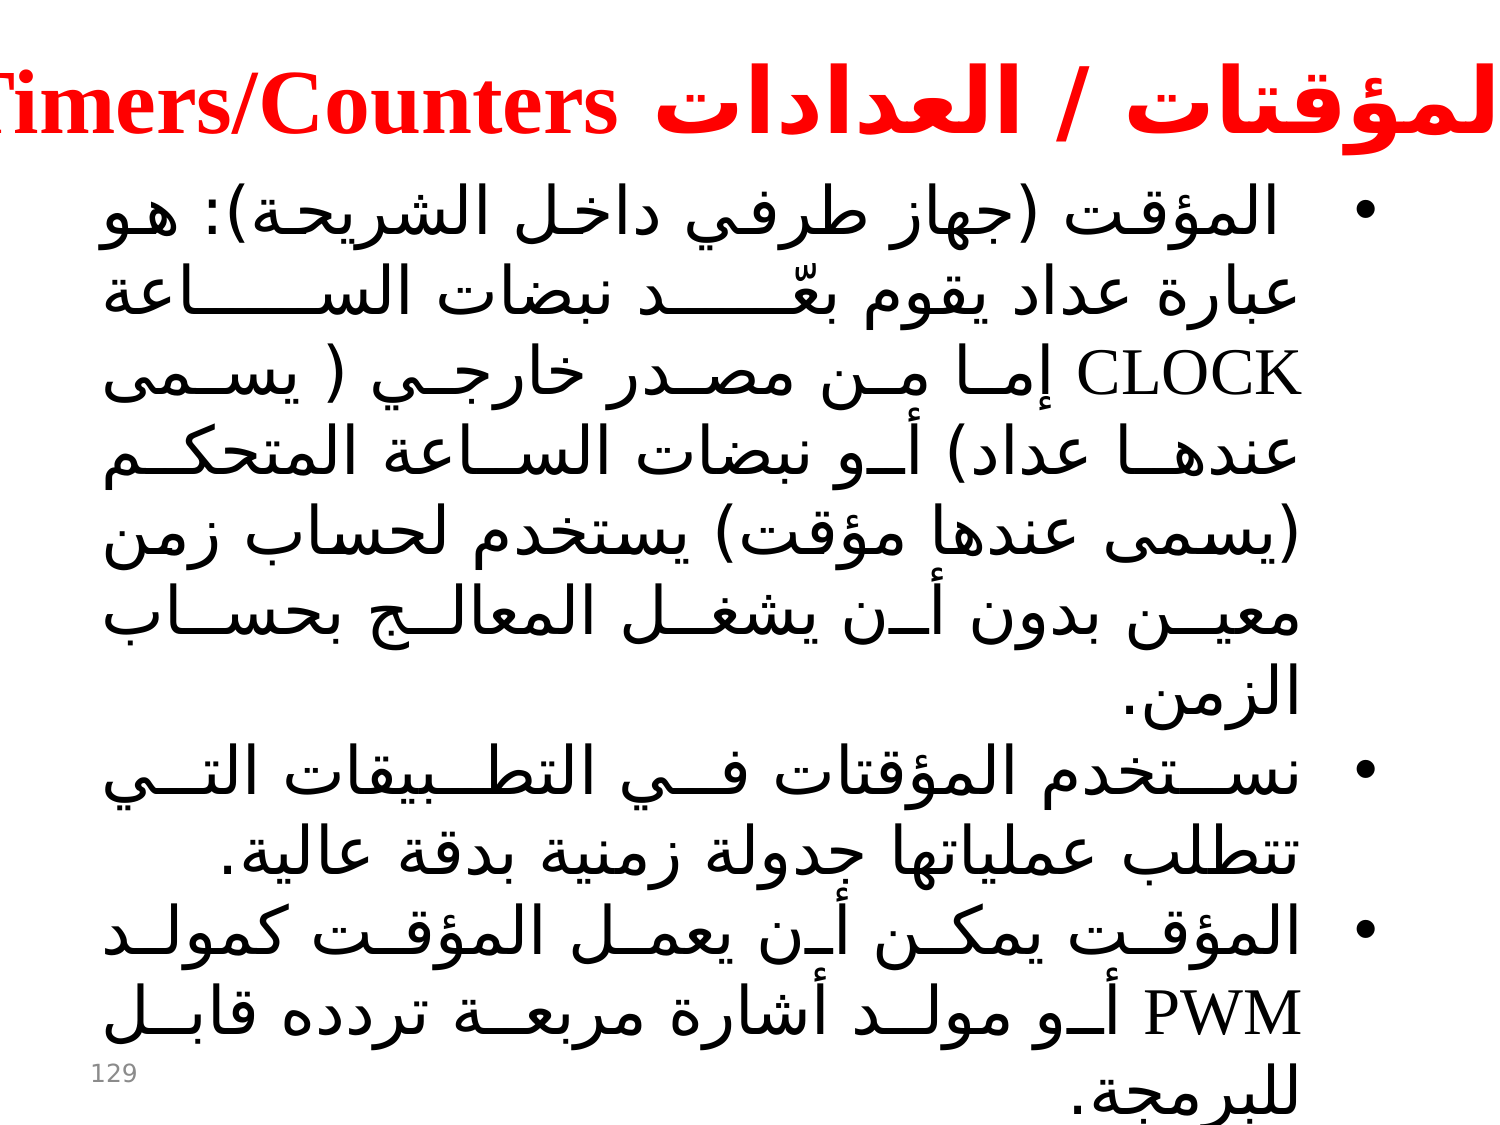

المؤقتات / العدادات Timers/Counters
 المؤقت (جهاز طرفي داخل الشريحة): هو عبارة عداد يقوم بعّد نبضات الساعة CLOCK إما من مصدر خارجي ( يسمى عندها عداد) أو نبضات الساعة المتحكم (يسمى عندها مؤقت) يستخدم لحساب زمن معين بدون أن يشغل المعالج بحساب الزمن.
نستخدم المؤقتات في التطبيقات التي تتطلب عملياتها جدولة زمنية بدقة عالية.
المؤقت يمكن أن يعمل المؤقت كمولد PWM أو مولد أشارة مربعة تردده قابل للبرمجة.
يحتوي Atmega 16 ثلاث مؤقتات:
Timer0 (8 bit), Timer1 (16 bit), Timer2 (8 bit).
129